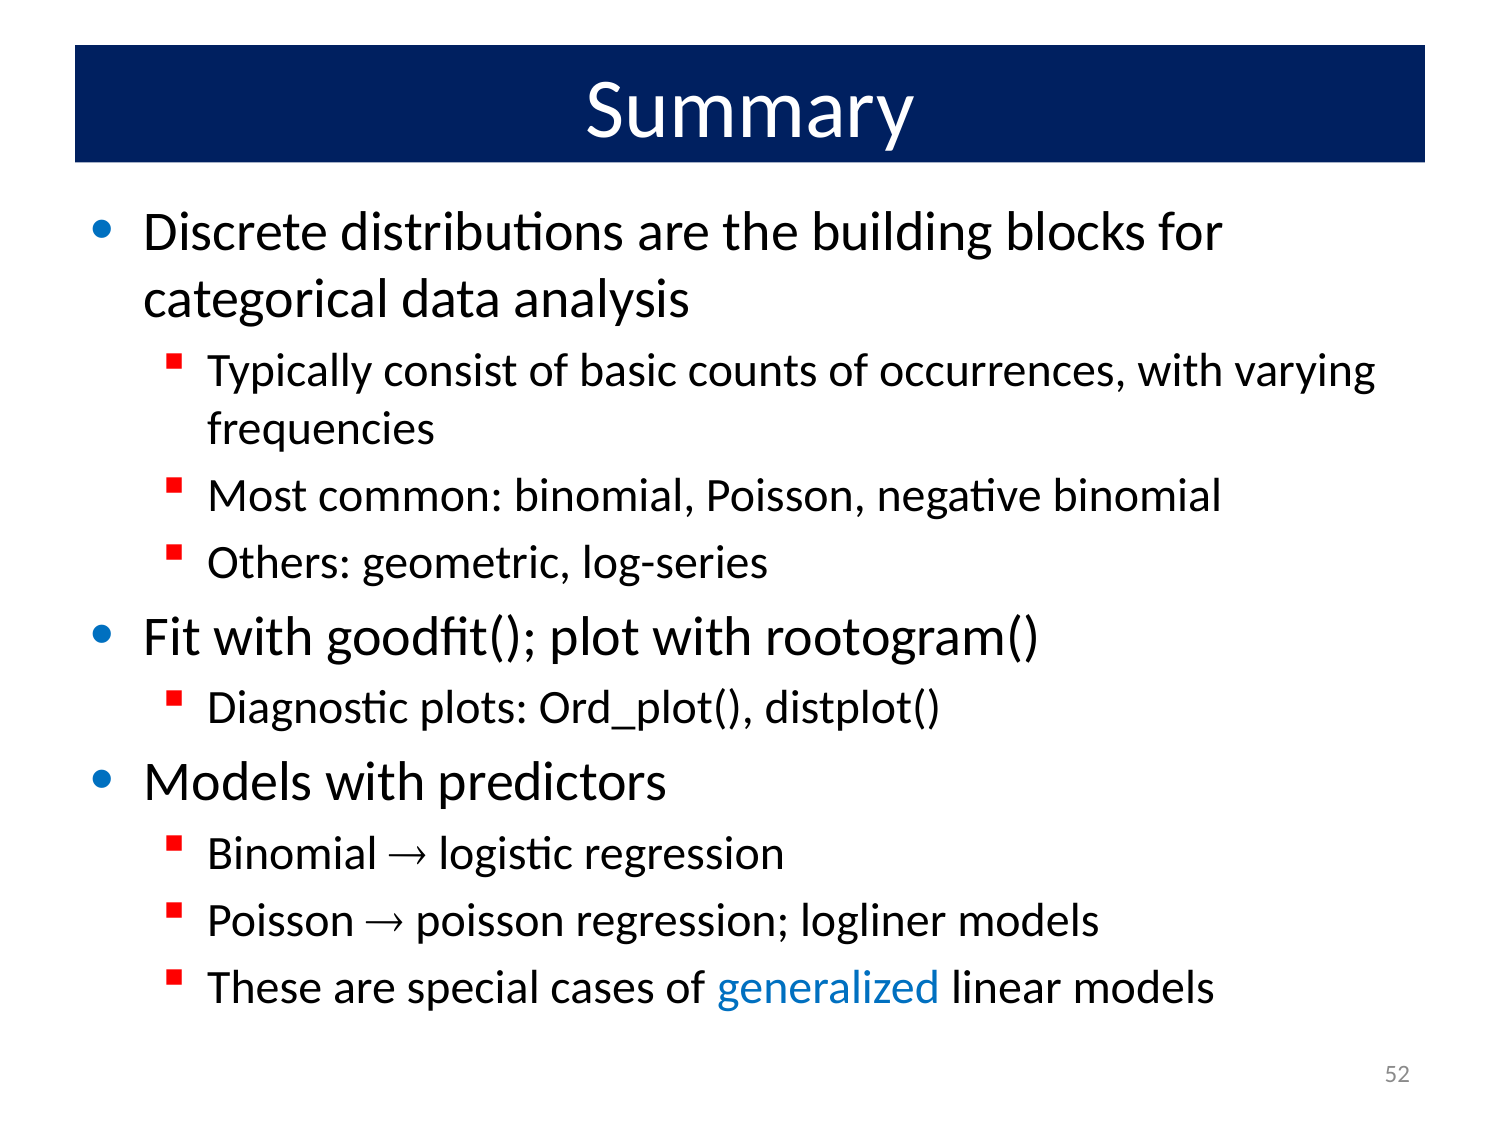

# Summary
Discrete distributions are the building blocks for categorical data analysis
Typically consist of basic counts of occurrences, with varying frequencies
Most common: binomial, Poisson, negative binomial
Others: geometric, log-series
Fit with goodfit(); plot with rootogram()
Diagnostic plots: Ord_plot(), distplot()
Models with predictors
Binomial → logistic regression
Poisson → poisson regression; logliner models
These are special cases of generalized linear models

52